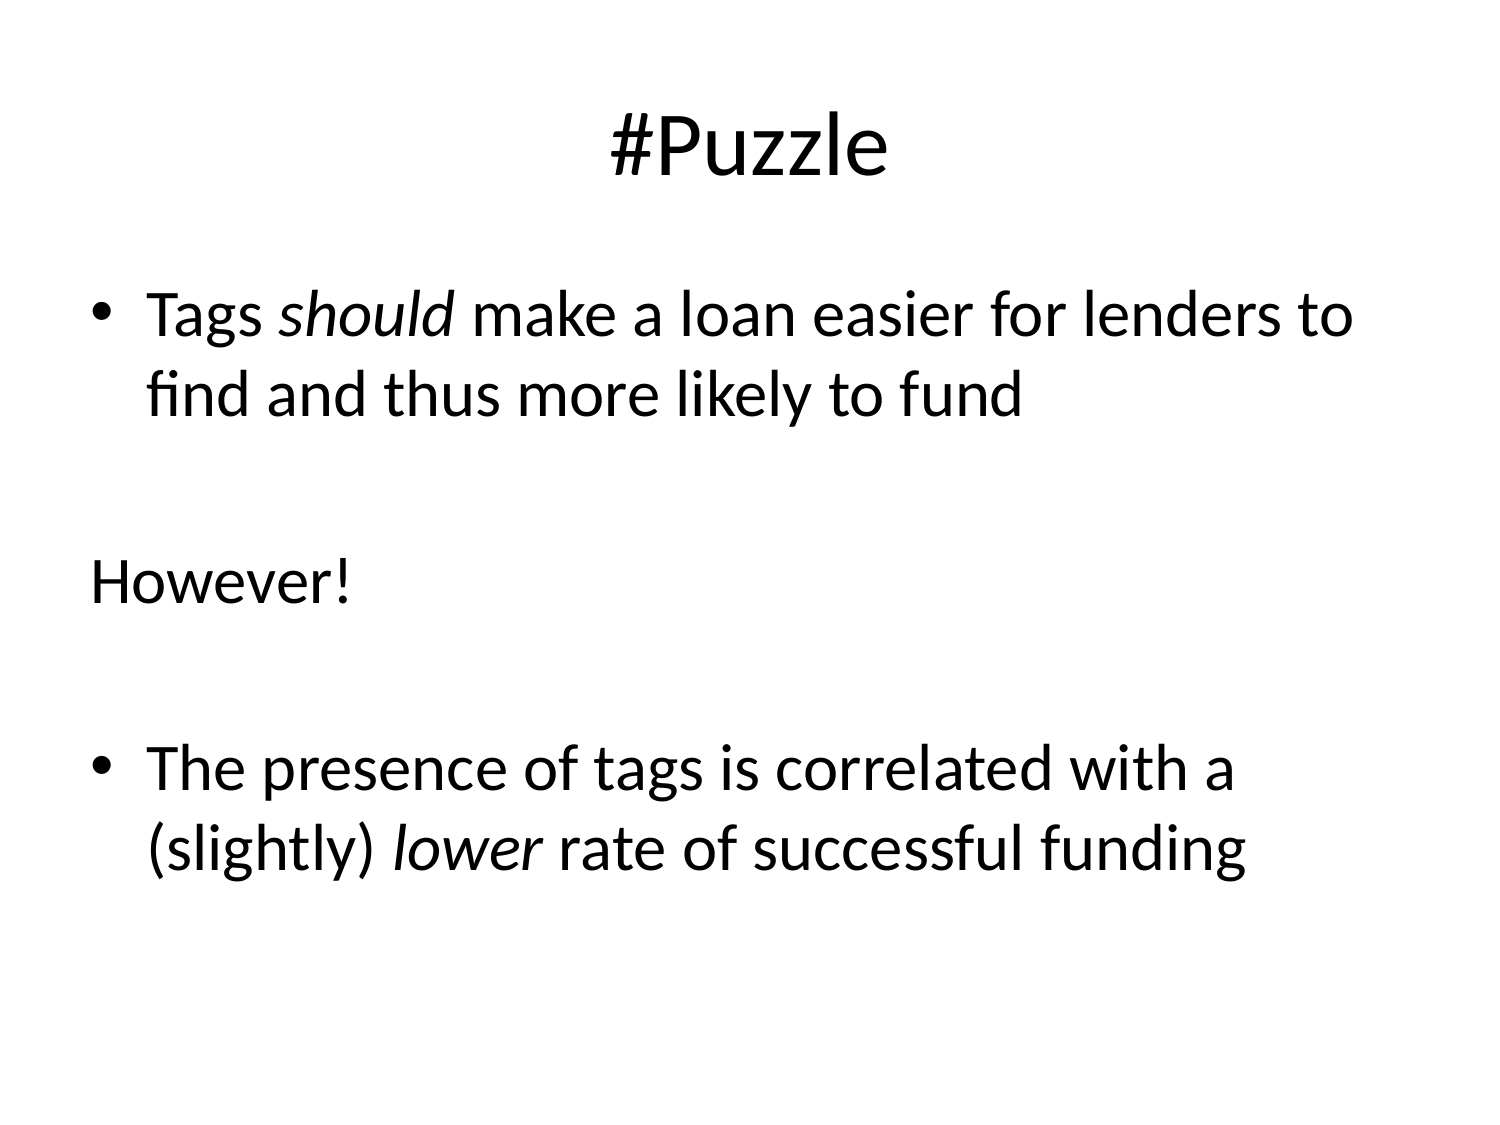

# #Puzzle
Tags should make a loan easier for lenders to find and thus more likely to fund

However!

The presence of tags is correlated with a (slightly) lower rate of successful funding